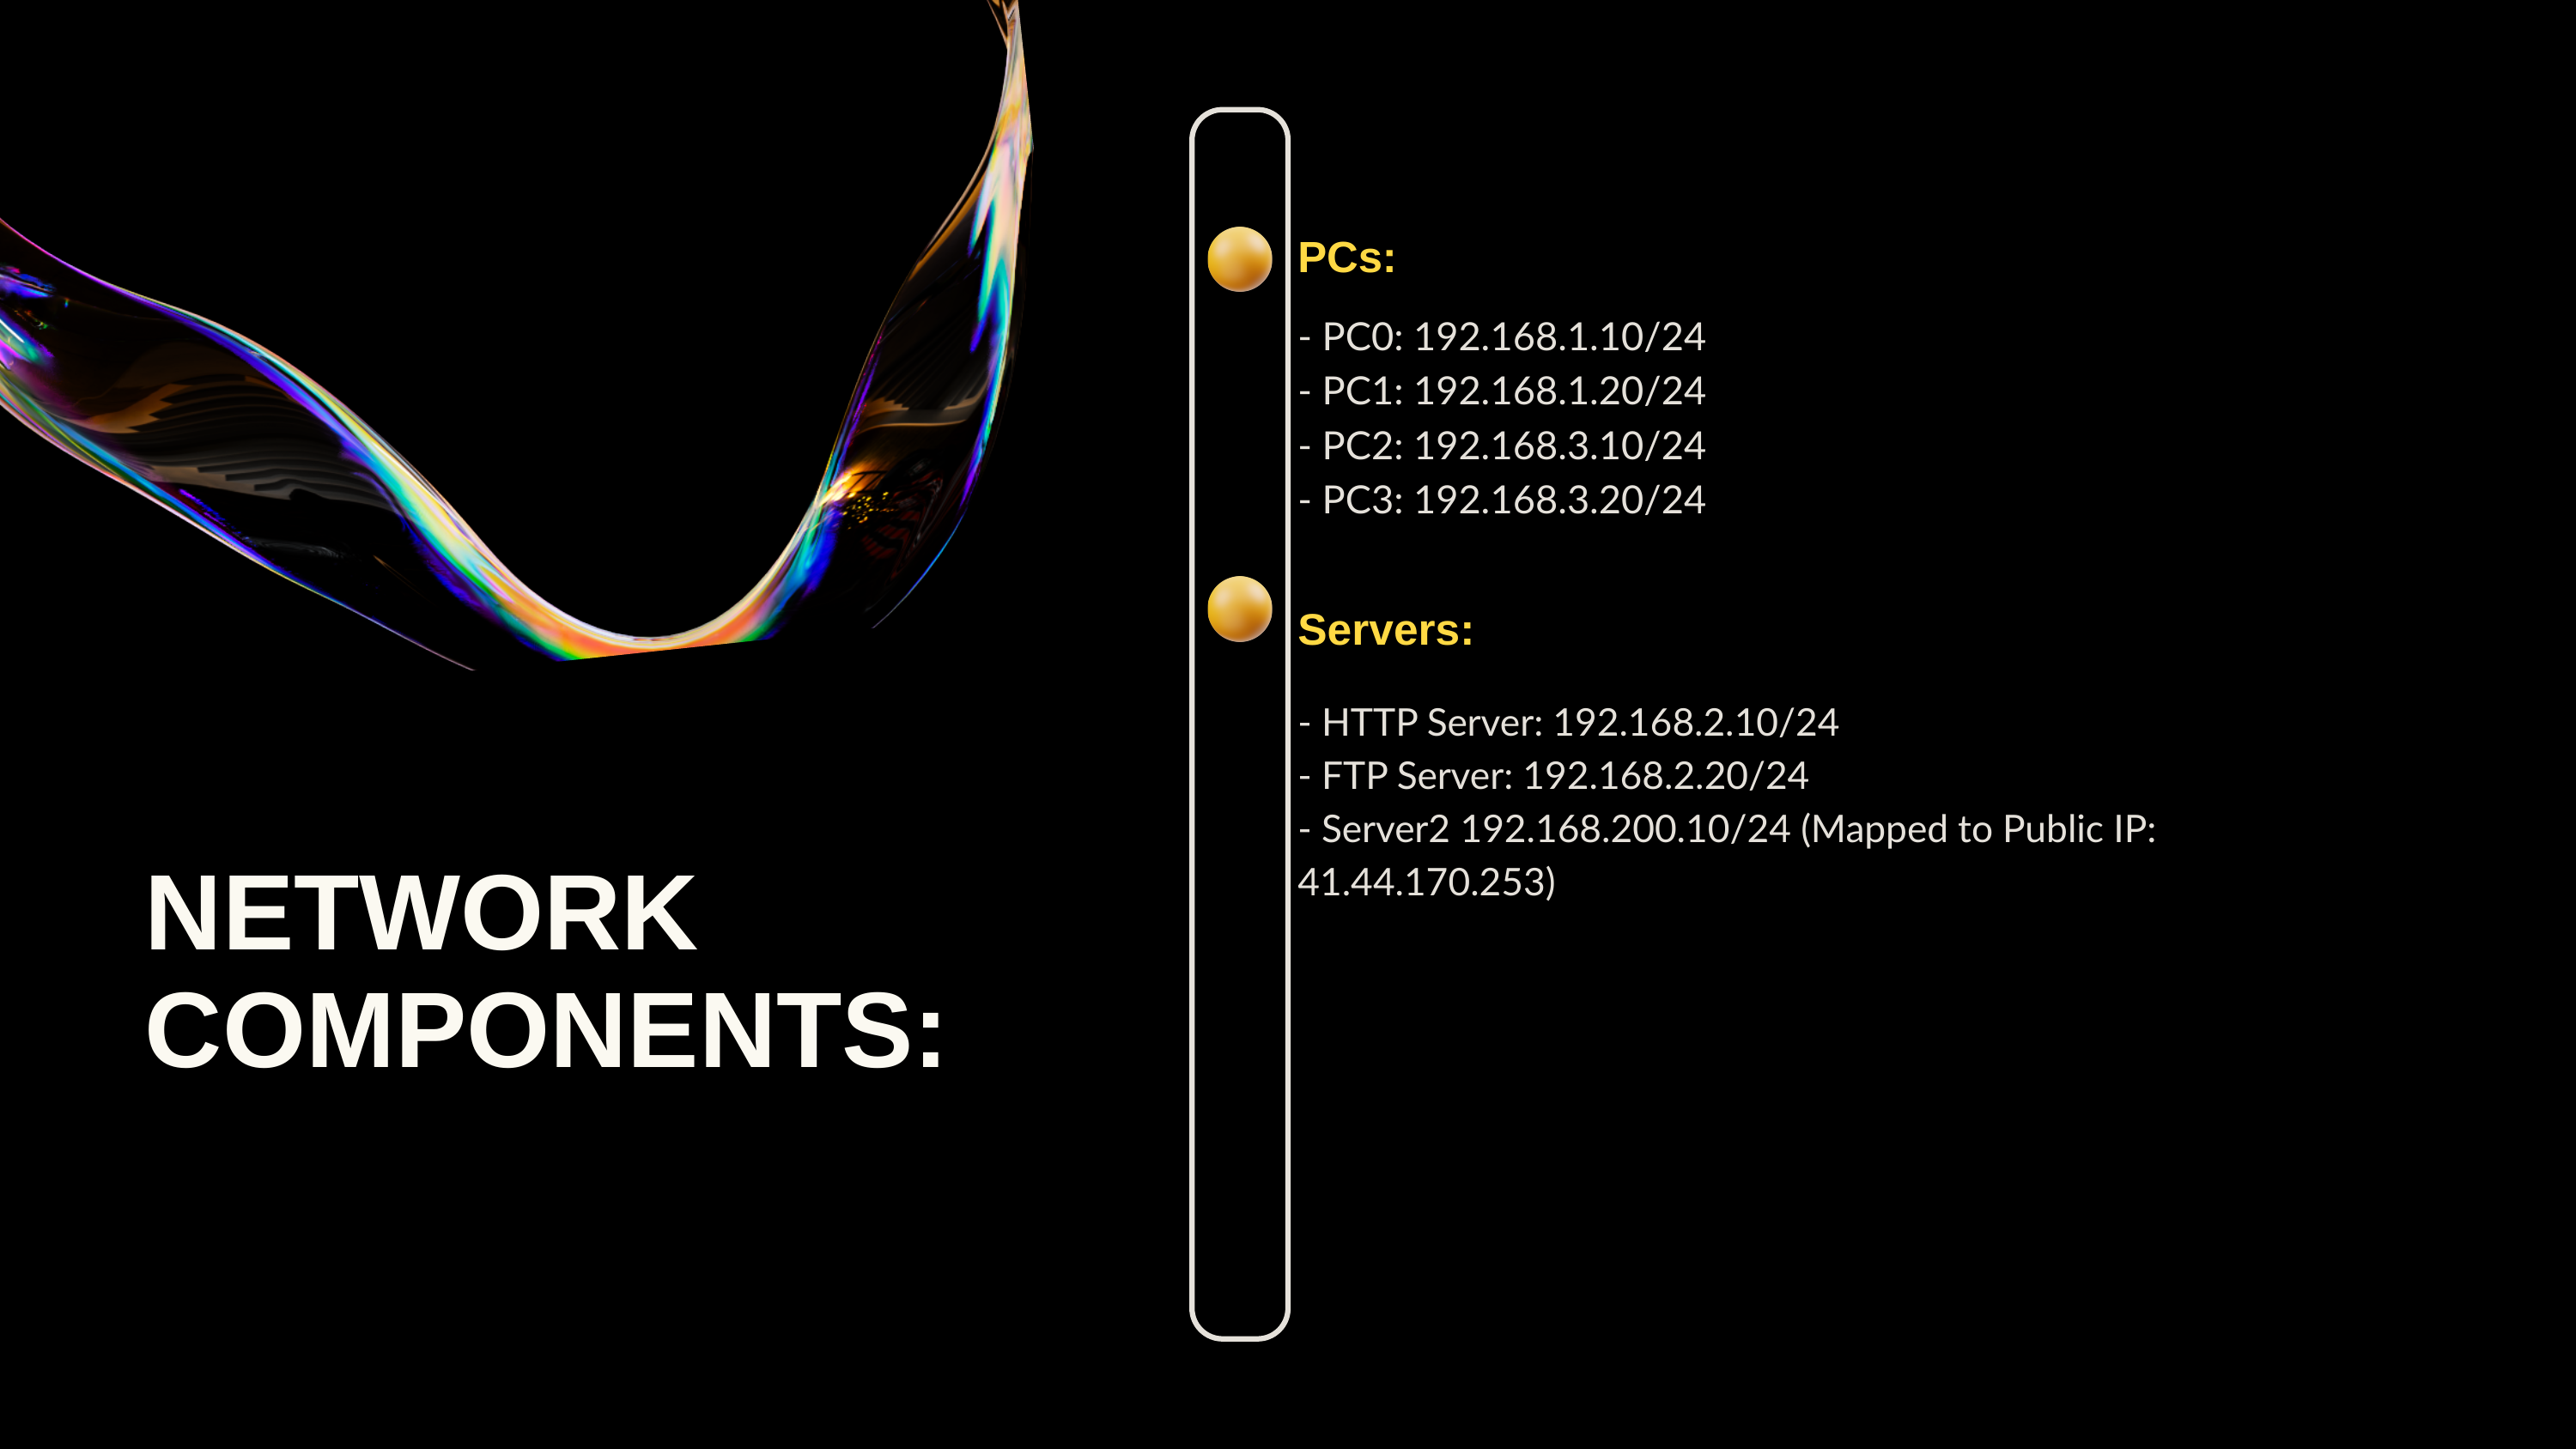

PCs:

- PC0: 192.168.1.10/24
- PC1: 192.168.1.20/24
- PC2: 192.168.3.10/24
- PC3: 192.168.3.20/24

Servers:

- HTTP Server: 192.168.2.10/24
- FTP Server: 192.168.2.20/24
- Server2 192.168.200.10/24 (Mapped to Public IP: 41.44.170.253)

NETWORK COMPONENTS: